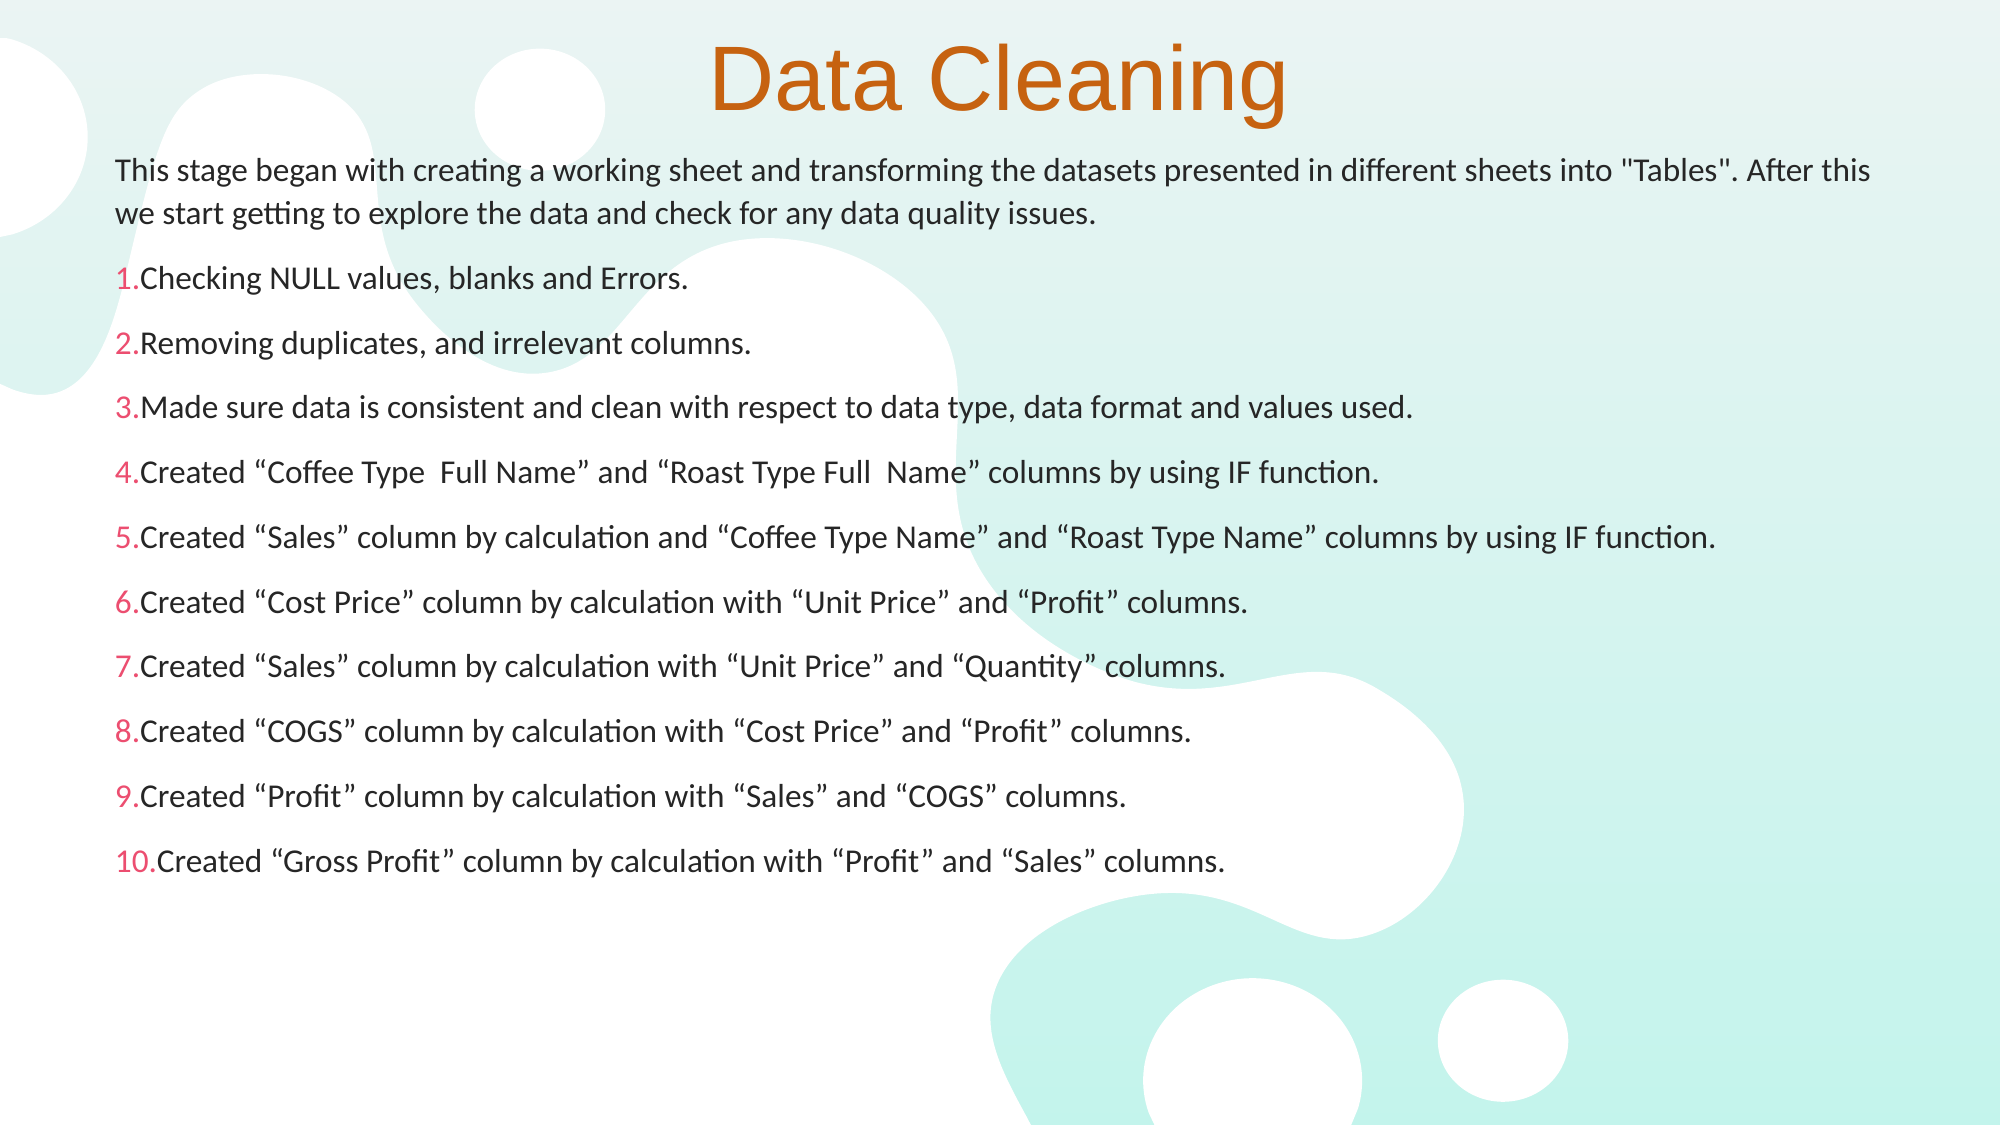

# Data Cleaning
This stage began with creating a working sheet and transforming the datasets presented in different sheets into "Tables". After this we start getting to explore the data and check for any data quality issues.
Checking NULL values, blanks and Errors.
Removing duplicates, and irrelevant columns.
Made sure data is consistent and clean with respect to data type, data format and values used.
Created “Coffee Type  Full Name” and “Roast Type Full  Name” columns by using IF function.
Created “Sales” column by calculation and “Coffee Type Name” and “Roast Type Name” columns by using IF function.
Created “Cost Price” column by calculation with “Unit Price” and “Profit” columns.
Created “Sales” column by calculation with “Unit Price” and “Quantity” columns.
Created “COGS” column by calculation with “Cost Price” and “Profit” columns.
Created “Profit” column by calculation with “Sales” and “COGS” columns.
Created “Gross Profit” column by calculation with “Profit” and “Sales” columns.